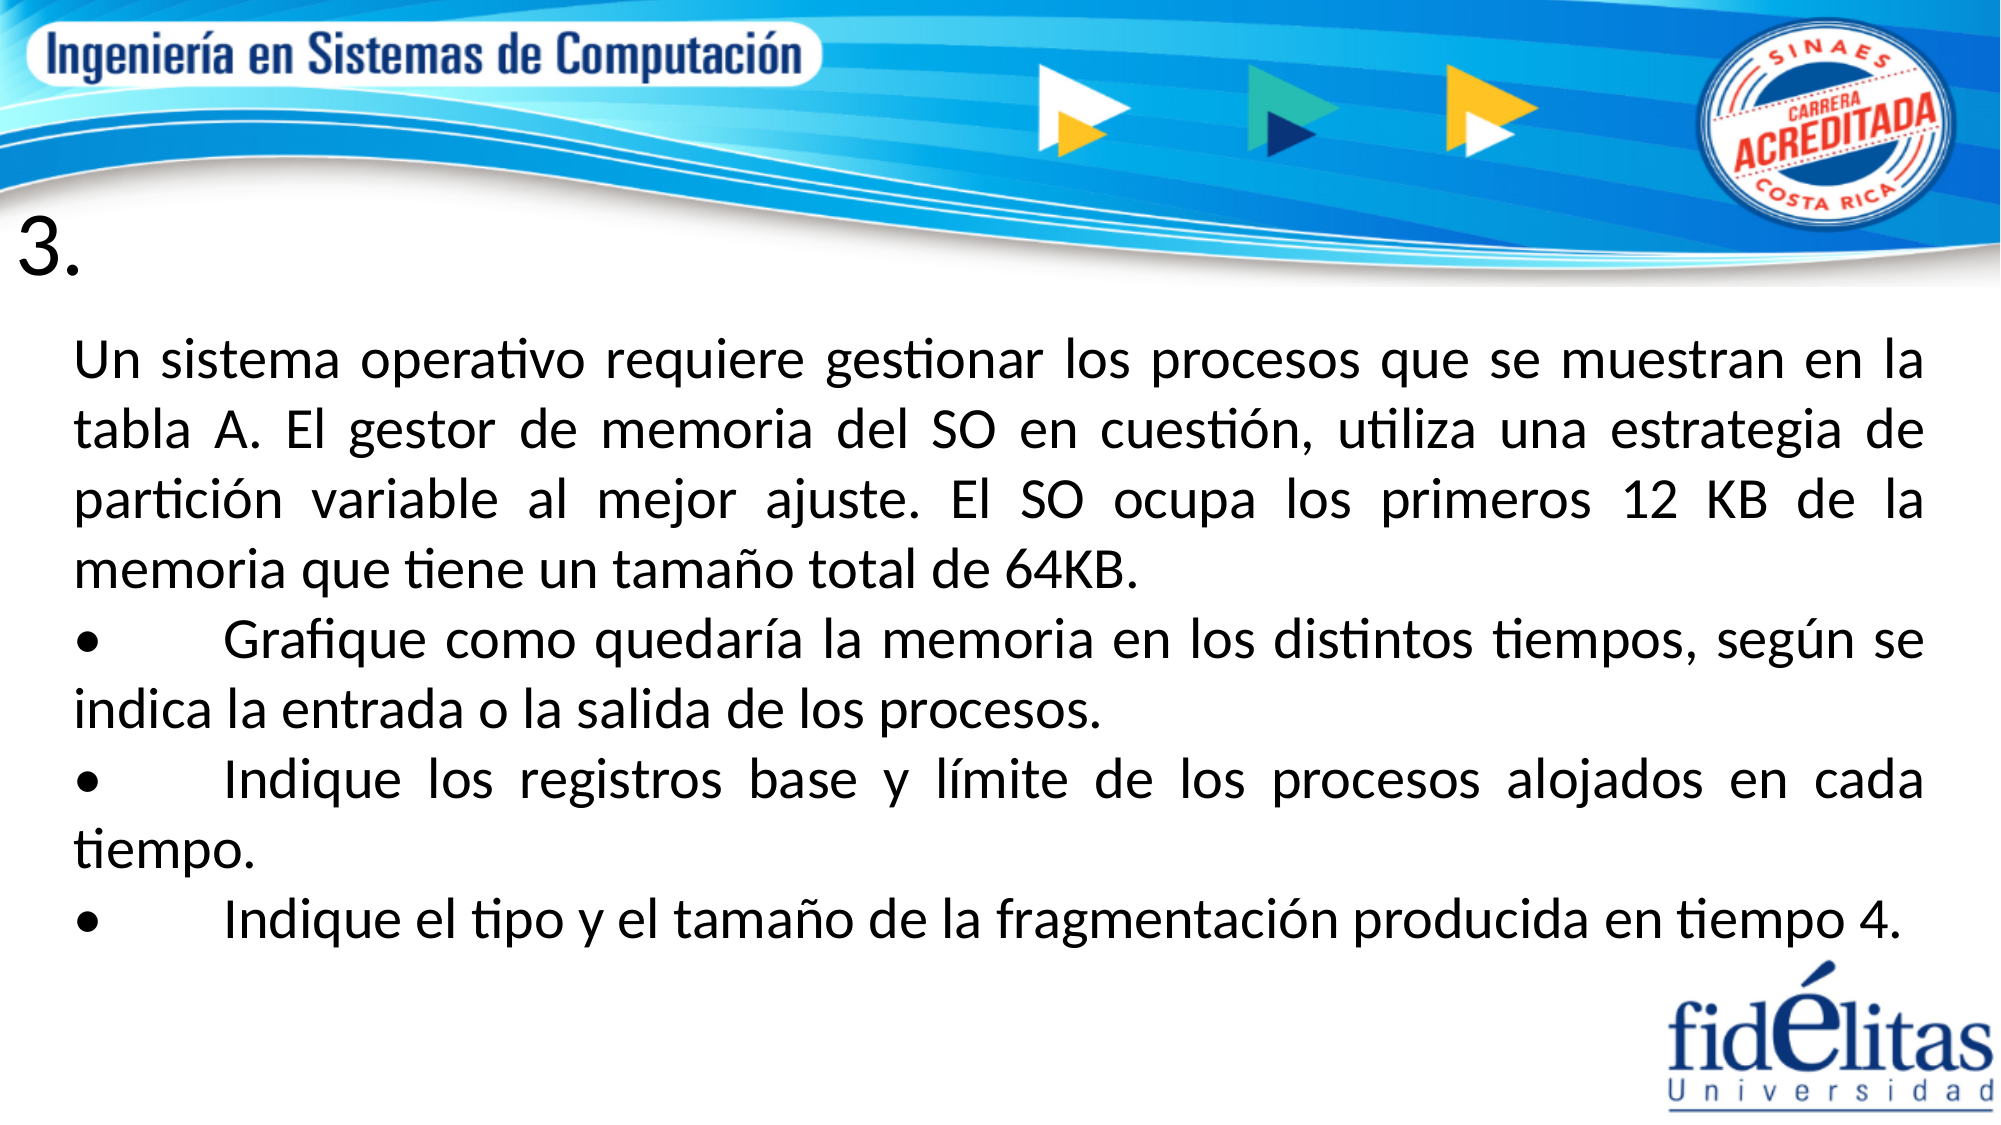

# 3.
Un sistema operativo requiere gestionar los procesos que se muestran en la tabla A. El gestor de memoria del SO en cuestión, utiliza una estrategia de partición variable al mejor ajuste. El SO ocupa los primeros 12 KB de la memoria que tiene un tamaño total de 64KB.
•	Grafique como quedaría la memoria en los distintos tiempos, según se indica la entrada o la salida de los procesos.
•	Indique los registros base y límite de los procesos alojados en cada tiempo.
•	Indique el tipo y el tamaño de la fragmentación producida en tiempo 4.